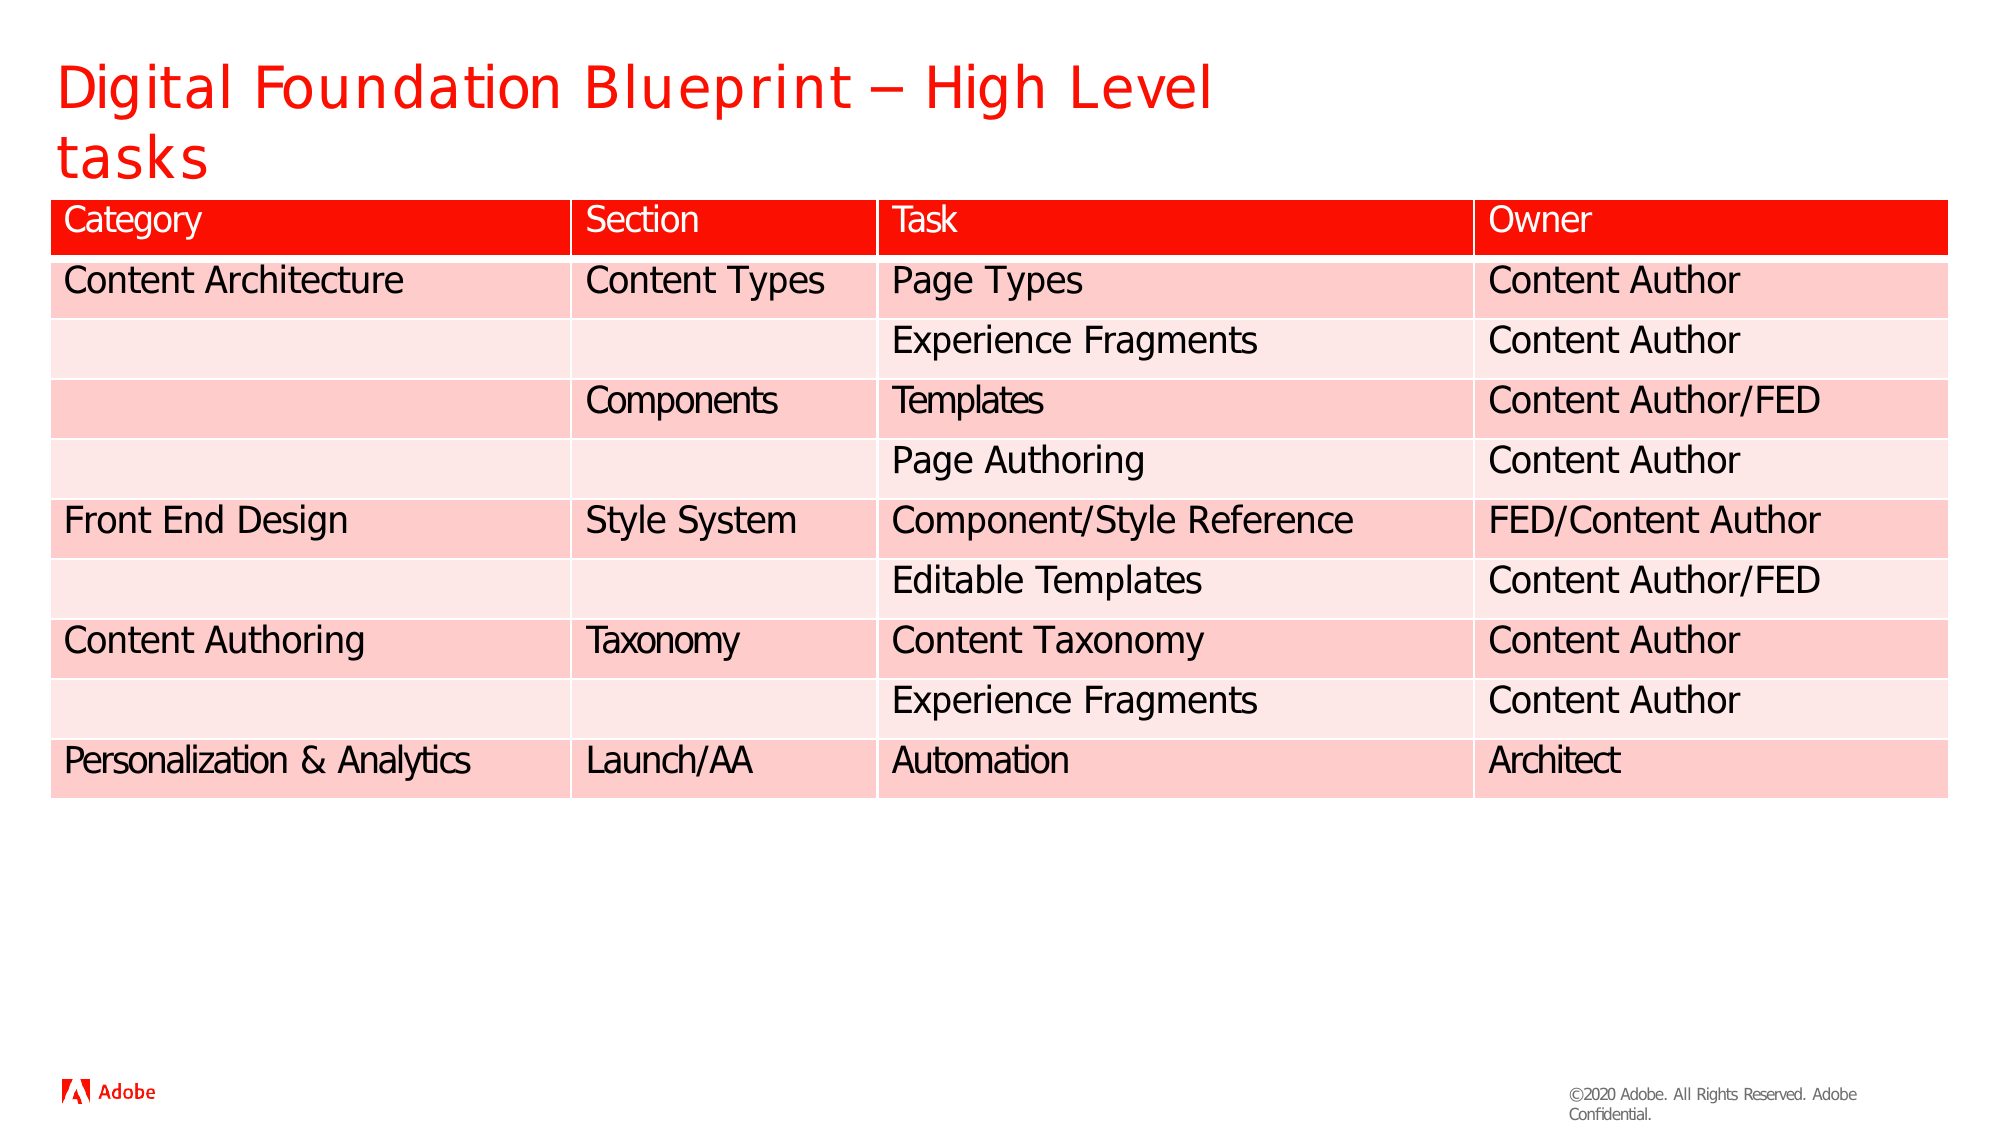

# Digital Foundation Blueprint – High Level tasks
| Category | Section | Task | Owner |
| --- | --- | --- | --- |
| Content Architecture | Content Types | Page Types | Content Author |
|  |  | Experience Fragments | Content Author |
|  | Components | Templates | Content Author/FED |
|  |  | Page Authoring | Content Author |
| Front End Design | Style System | Component/Style Reference | FED/Content Author |
|  |  | Editable Templates | Content Author/FED |
| Content Authoring | Taxonomy | Content Taxonomy | Content Author |
|  |  | Experience Fragments | Content Author |
| Personalization & Analytics | Launch/AA | Automation | Architect |
©2020 Adobe. All Rights Reserved. Adobe Confidential.